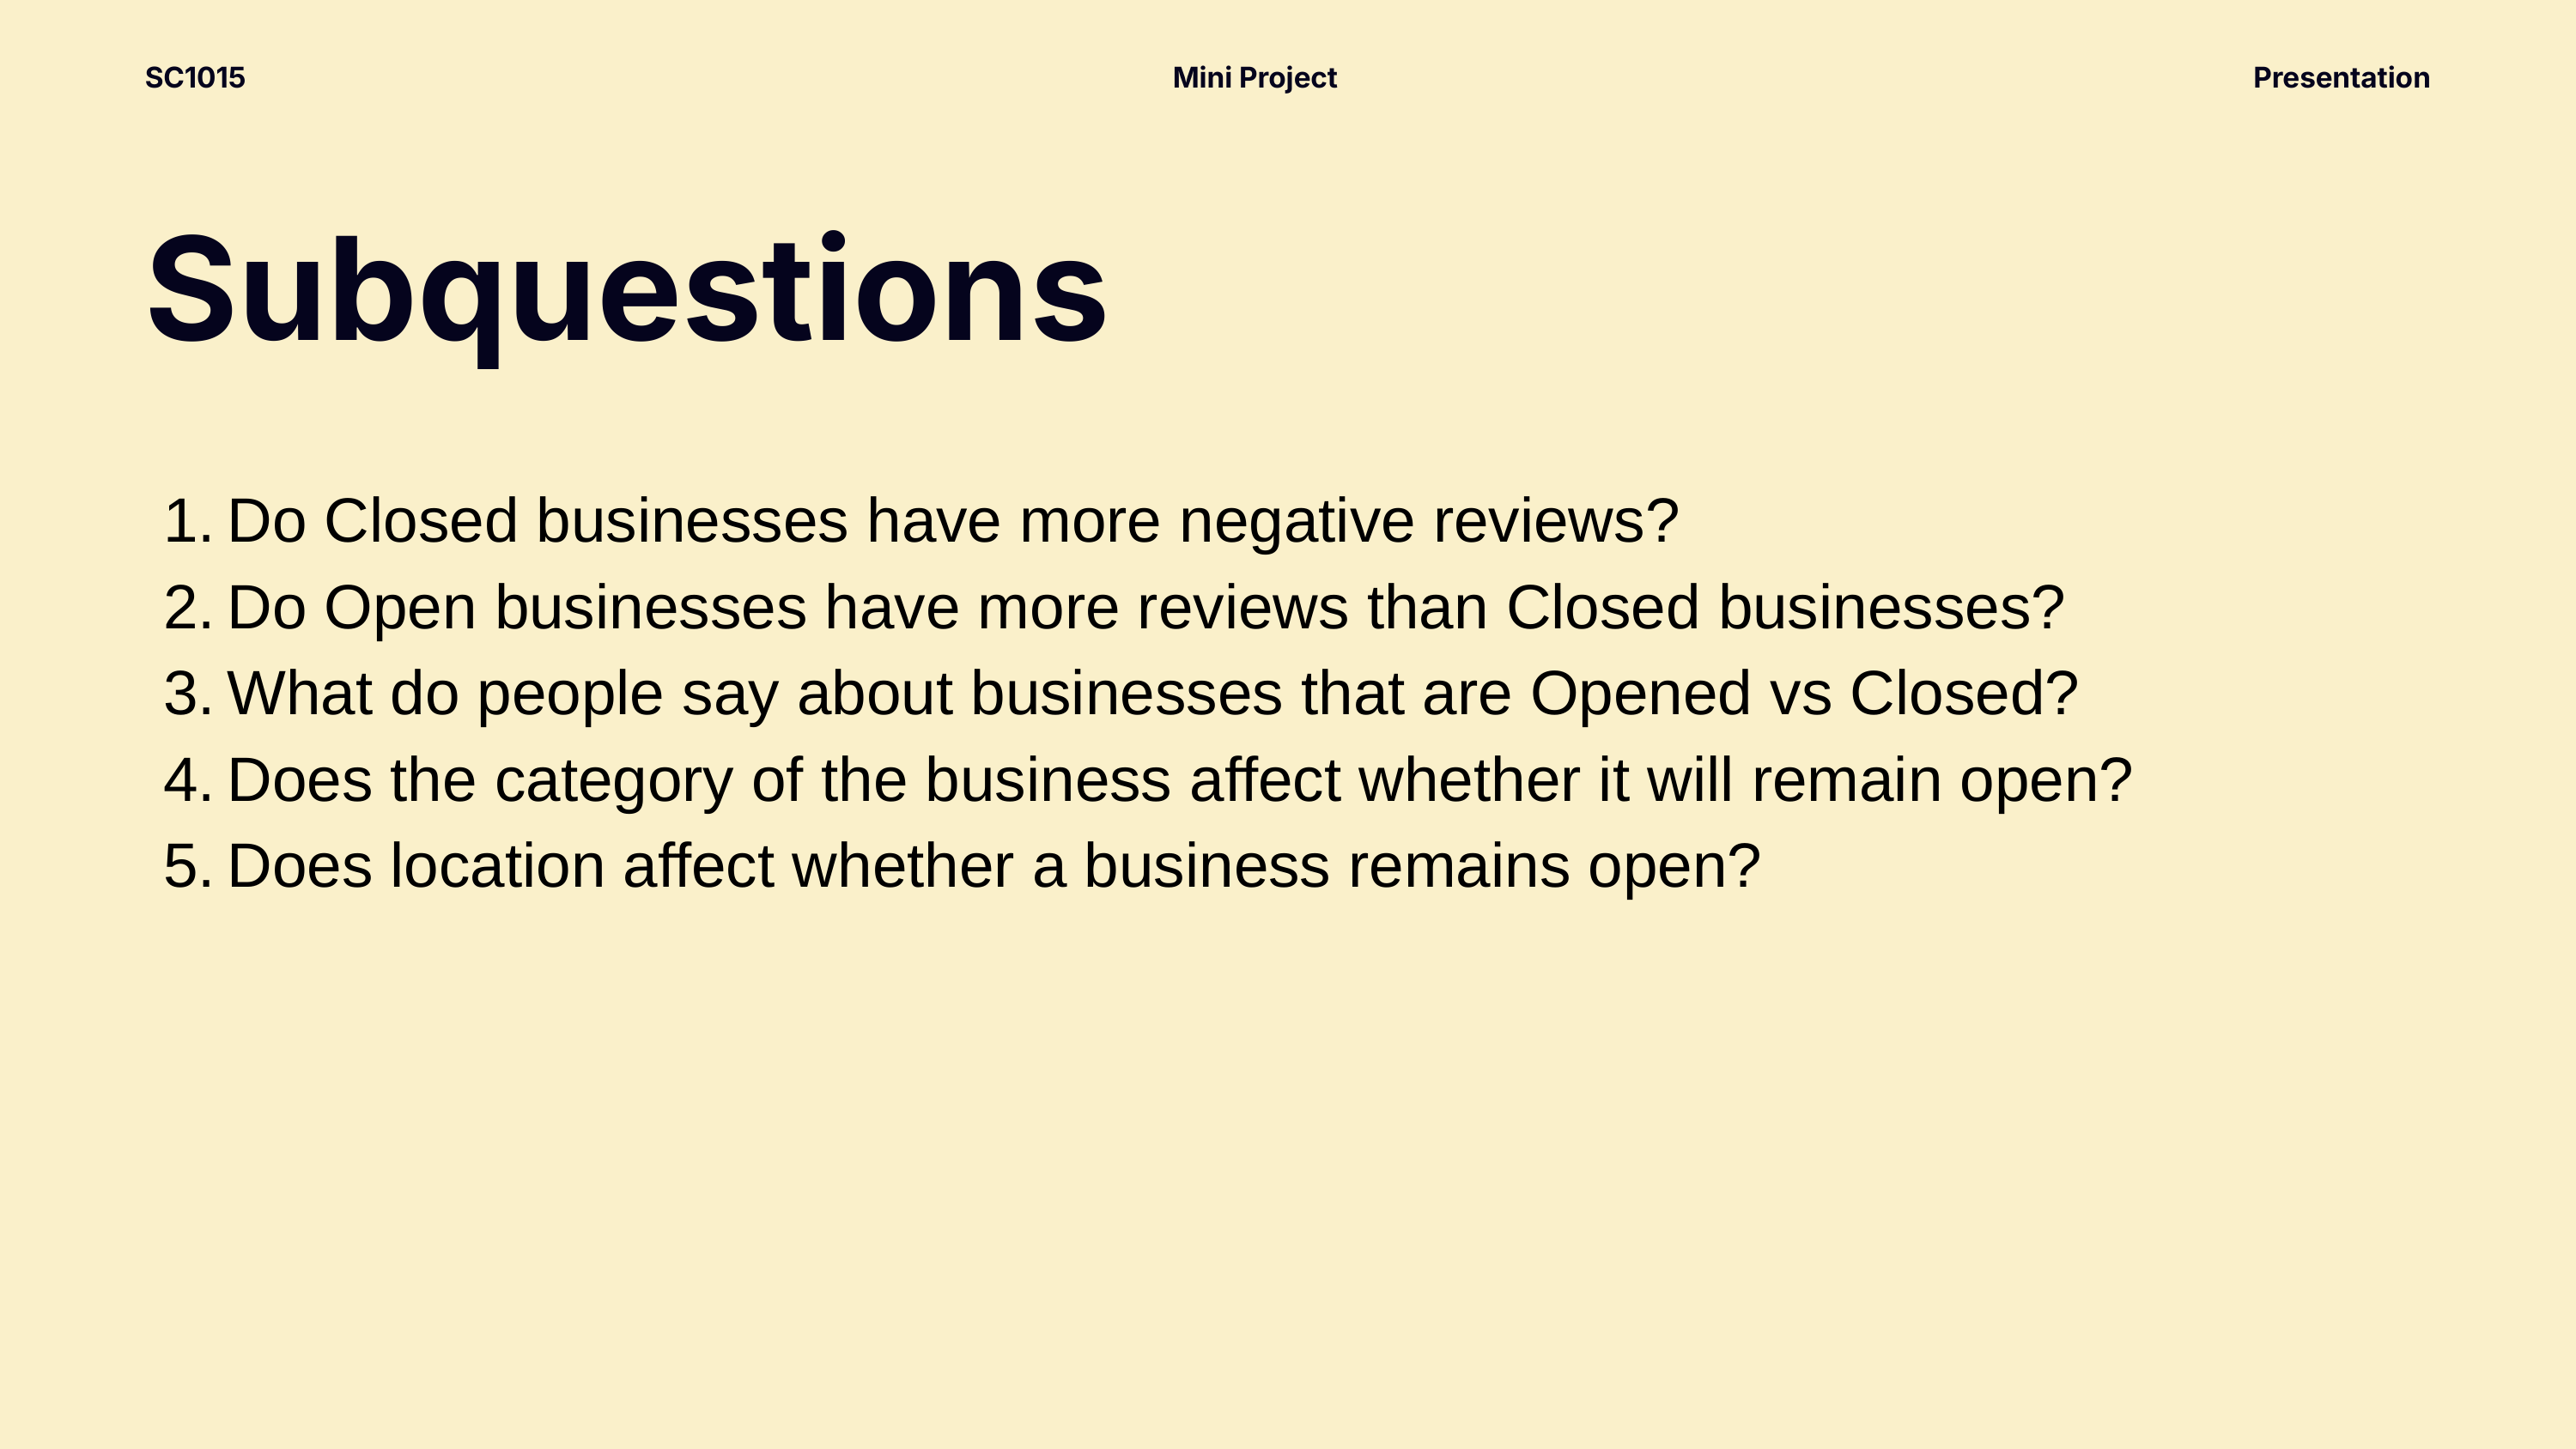

SC1015
Mini Project
Presentation
Subquestions
Do Closed businesses have more negative reviews?
Do Open businesses have more reviews than Closed businesses?
What do people say about businesses that are Opened vs Closed?
Does the category of the business affect whether it will remain open?
Does location affect whether a business remains open?